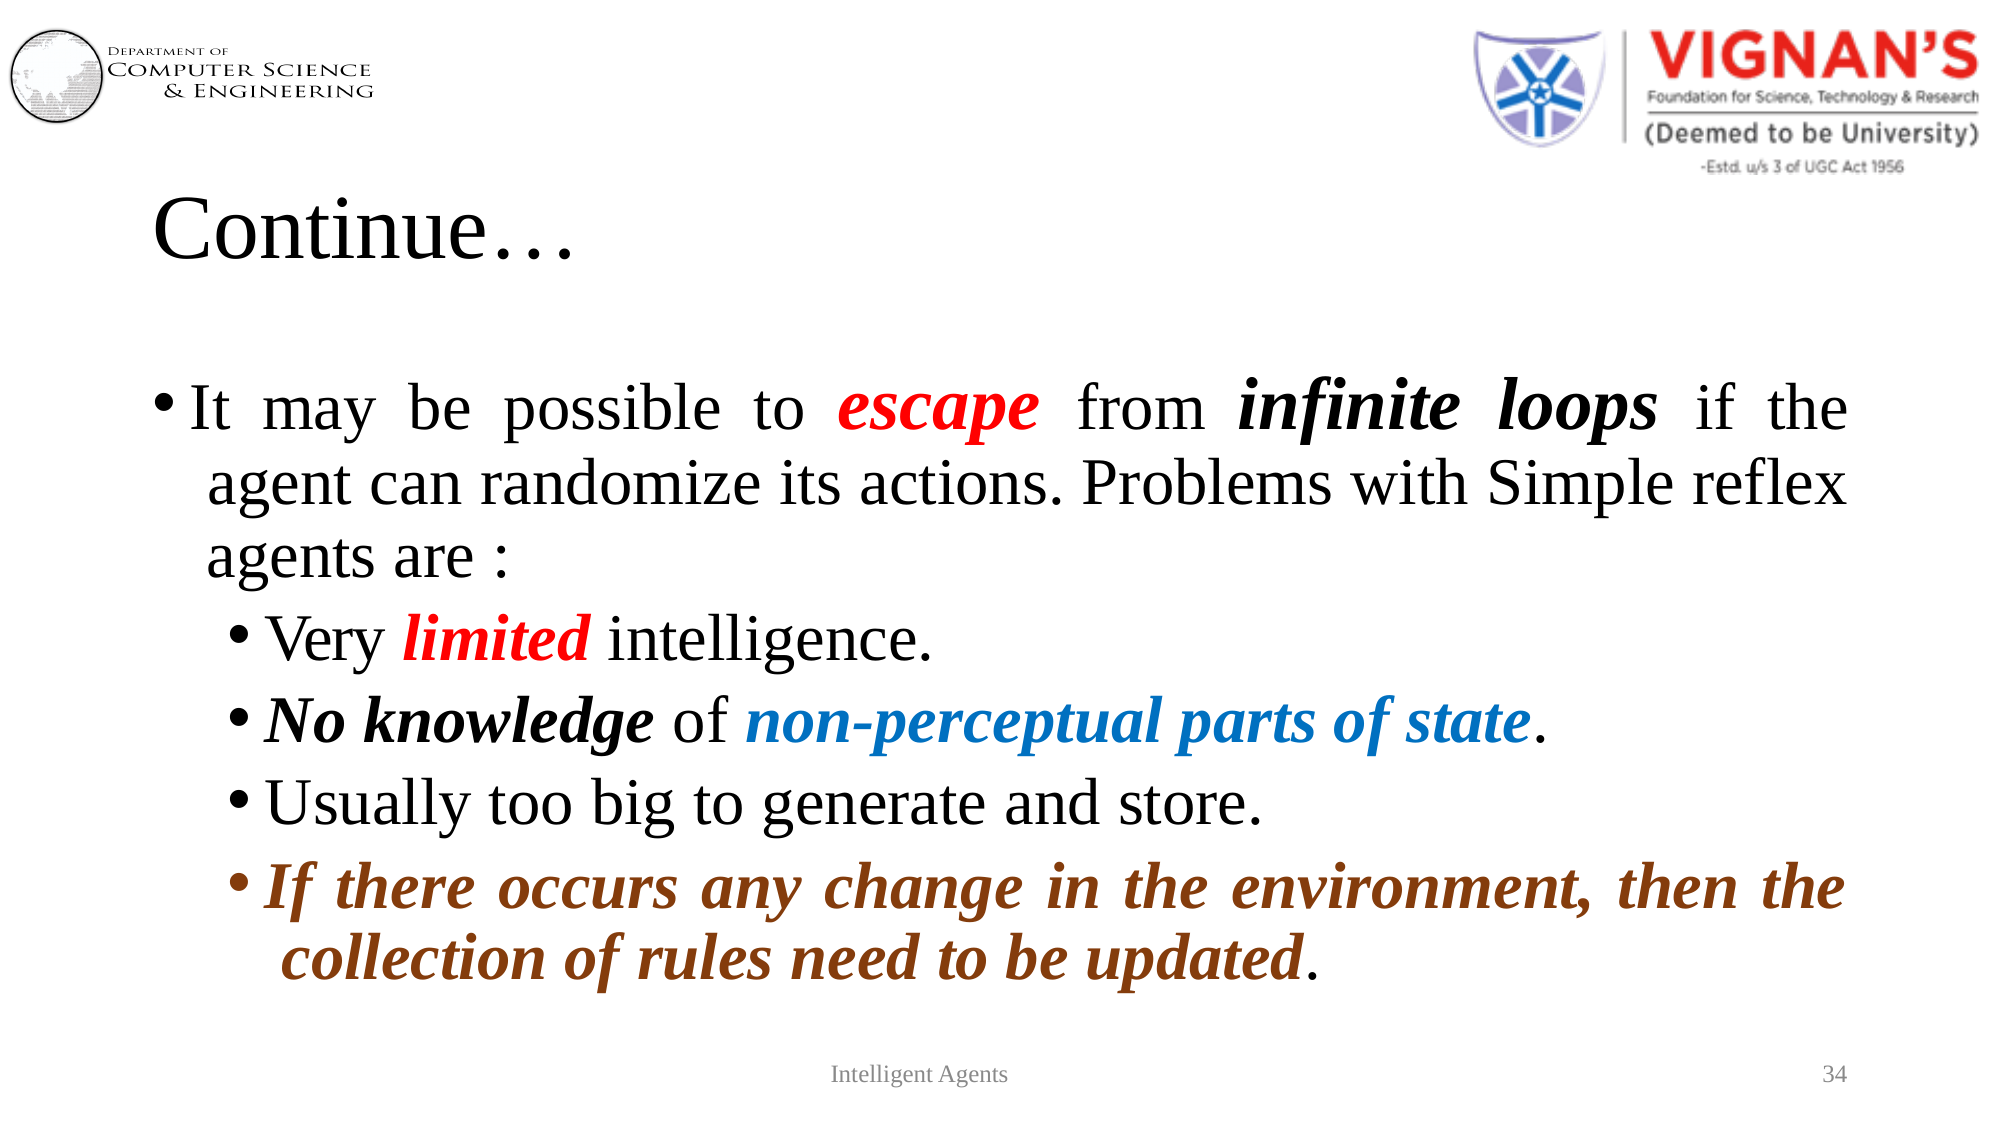

# Continue…
It may be possible to escape from infinite loops if the  agent can randomize its actions. Problems with Simple reflex  agents are :
Very limited intelligence.
No knowledge of non-perceptual parts of state.
Usually too big to generate and store.
If there occurs any change in the environment, then the  collection of rules need to be updated.
Intelligent Agents
34